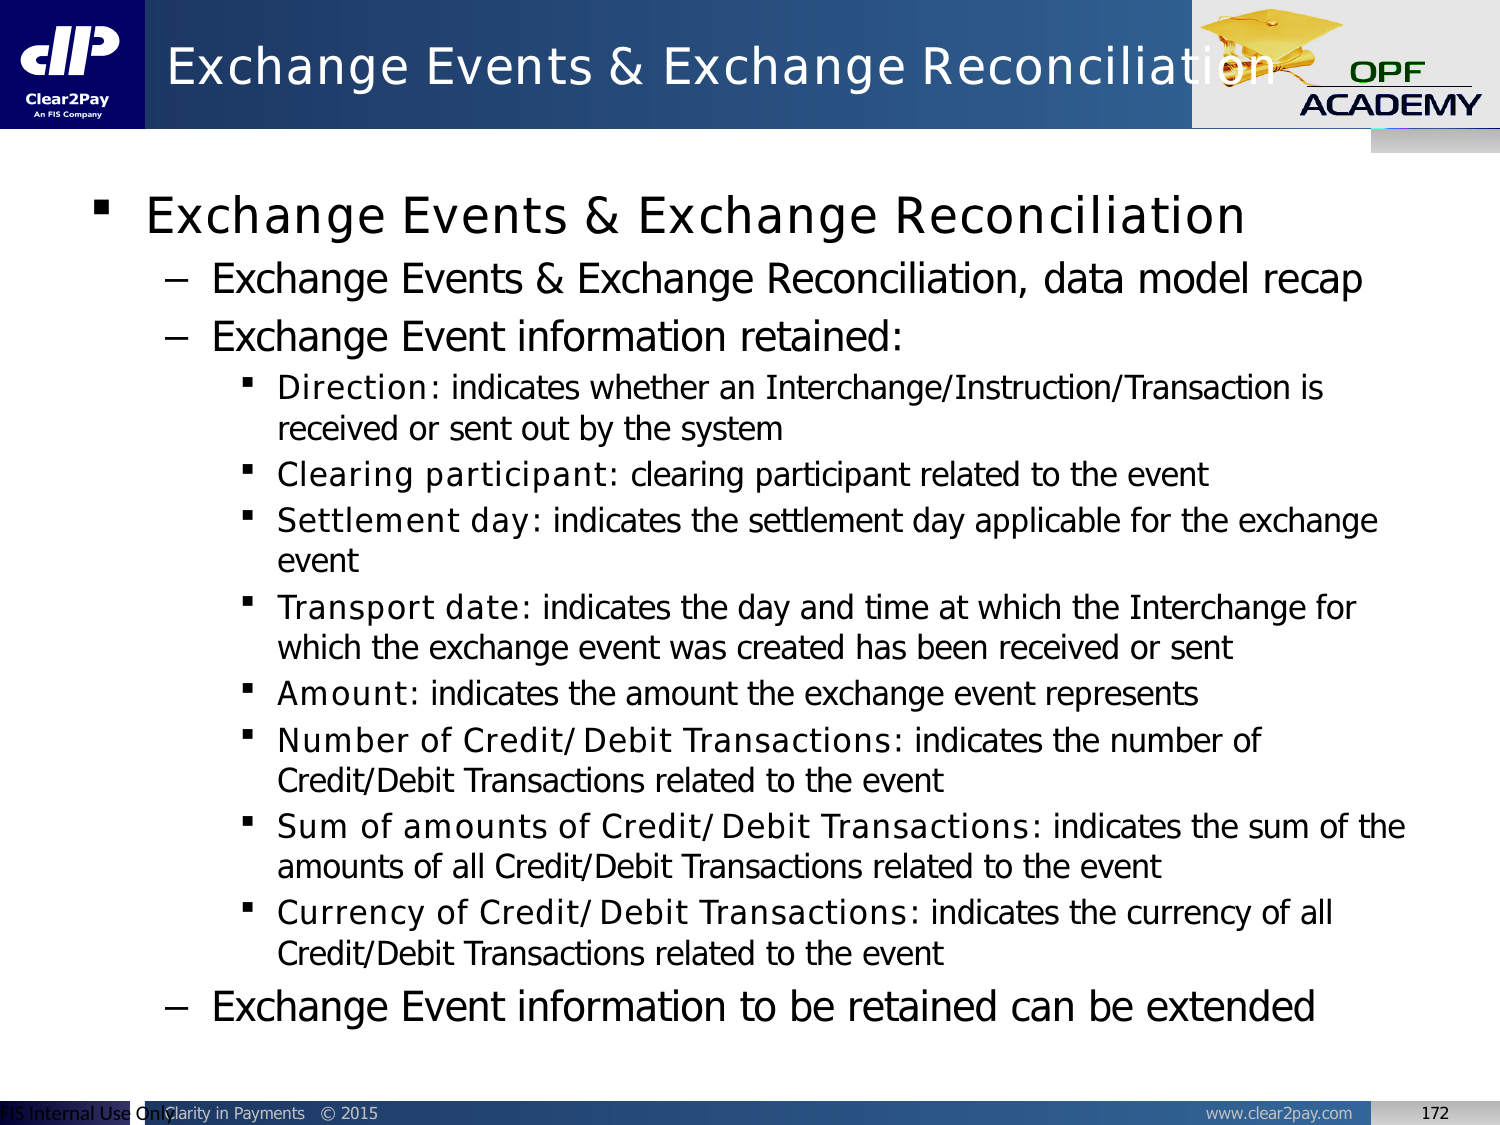

# Exchange Events & Exchange Reconciliation
Exchange Events & Exchange Reconciliation
Exchange Events & Exchange Reconciliation, data model recap
Exchange Event information retained:
Direction: indicates whether an Interchange/Instruction/Transaction is received or sent out by the system
Clearing participant: clearing participant related to the event
Settlement day: indicates the settlement day applicable for the exchange event
Transport date: indicates the day and time at which the Interchange for which the exchange event was created has been received or sent
Amount: indicates the amount the exchange event represents
Number of Credit/Debit Transactions: indicates the number of Credit/Debit Transactions related to the event
Sum of amounts of Credit/Debit Transactions: indicates the sum of the amounts of all Credit/Debit Transactions related to the event
Currency of Credit/Debit Transactions: indicates the currency of all Credit/Debit Transactions related to the event
Exchange Event information to be retained can be extended